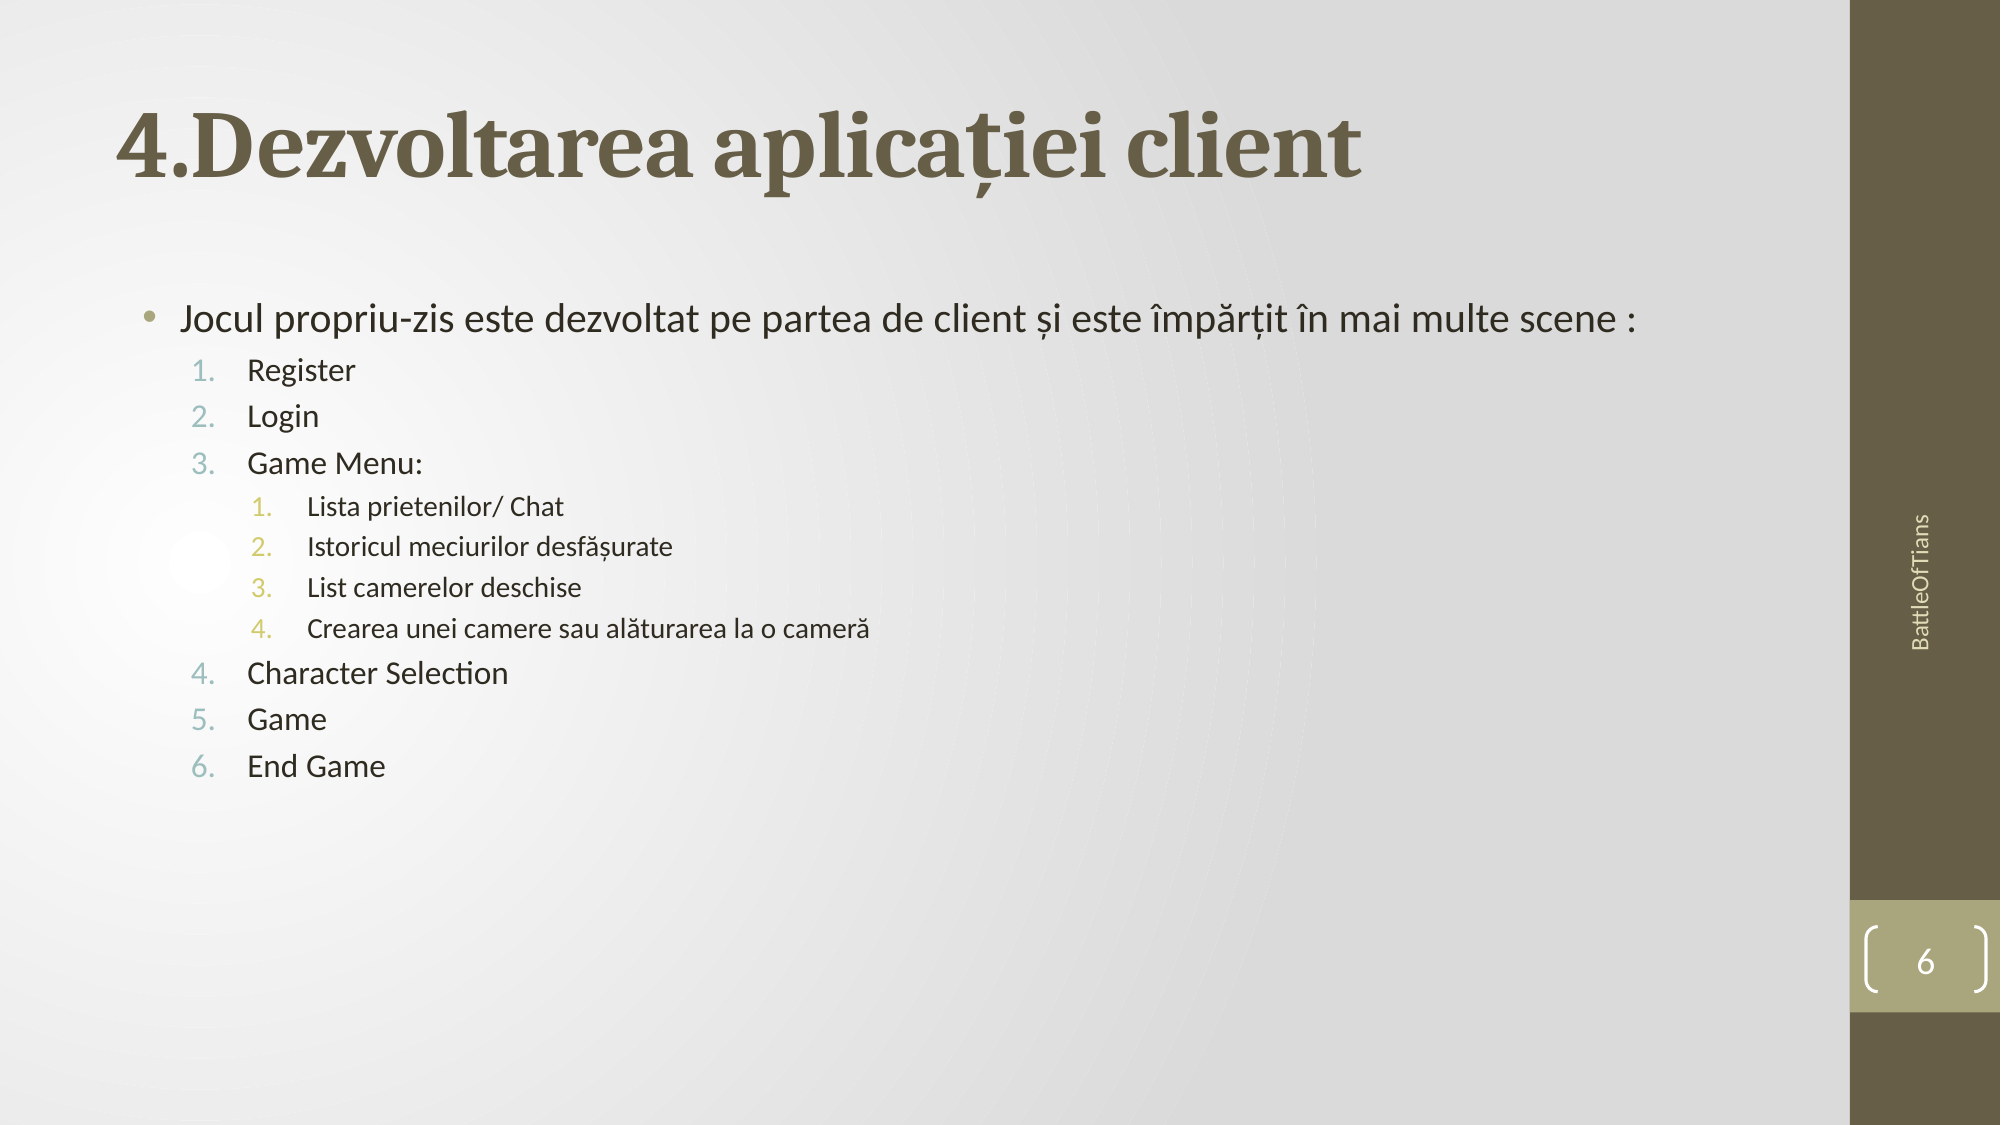

# 4.Dezvoltarea aplicației client
Jocul propriu-zis este dezvoltat pe partea de client și este împărțit în mai multe scene :
Register
Login
Game Menu:
Lista prietenilor/ Chat
Istoricul meciurilor desfășurate
List camerelor deschise
Crearea unei camere sau alăturarea la o cameră
Character Selection
Game
End Game
BattleOfTians
6